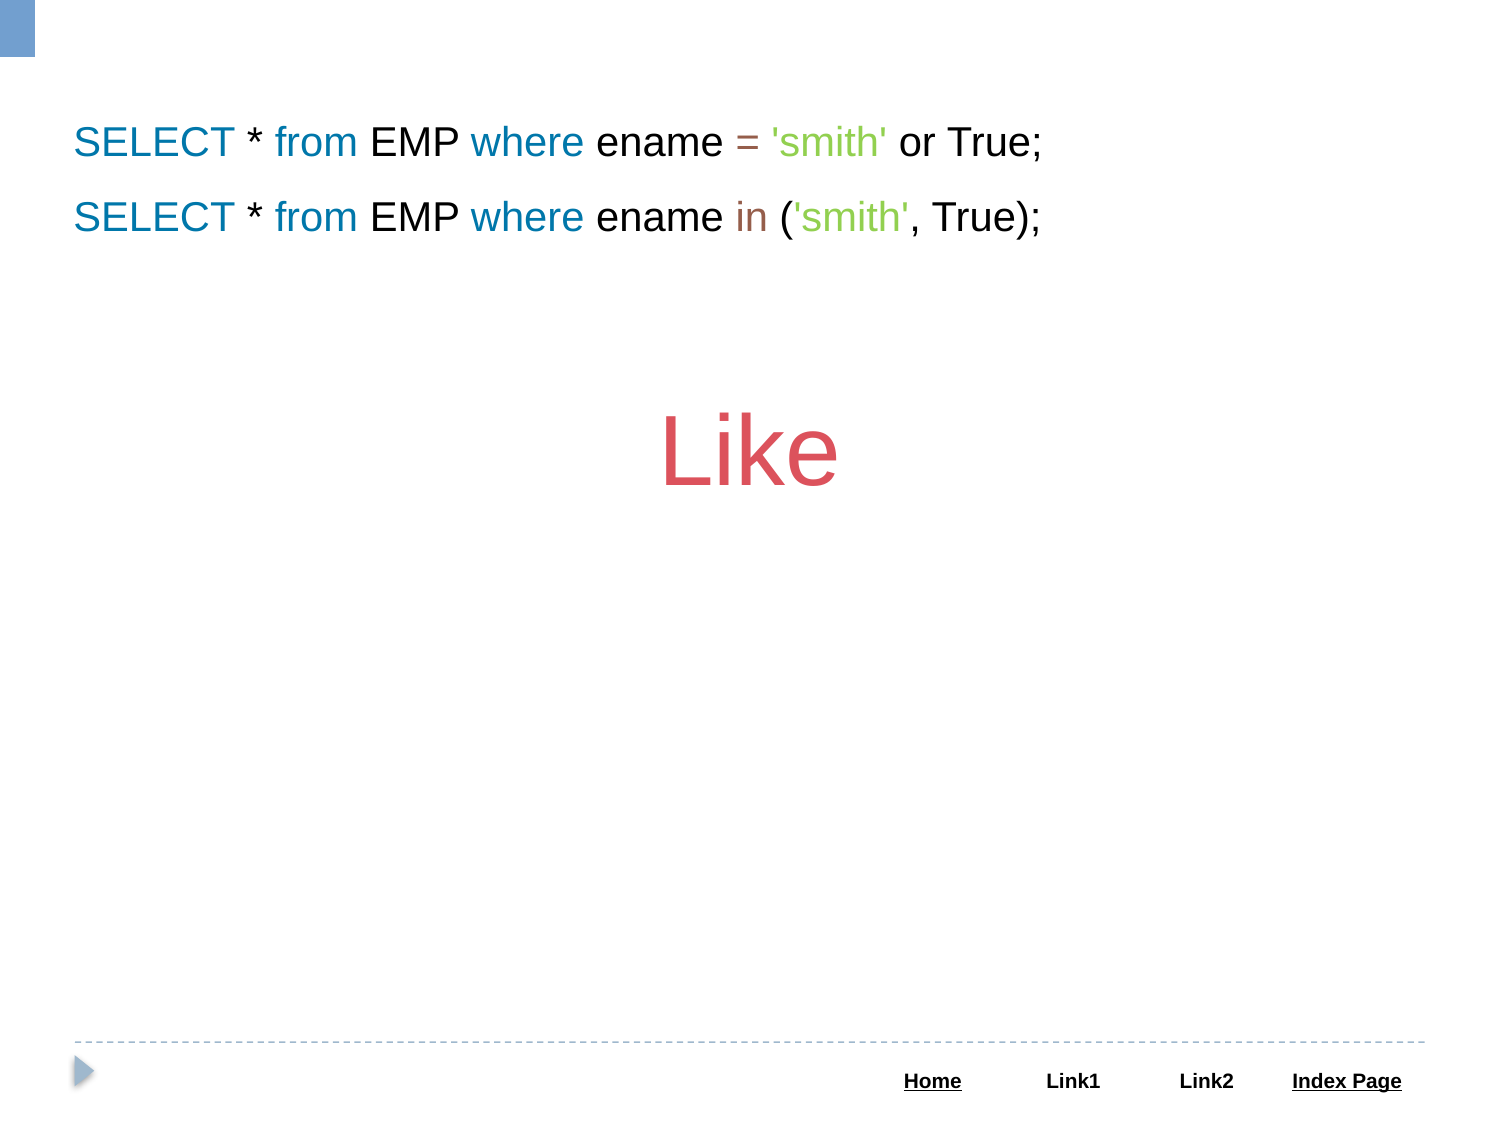

SELECT * from EMP where ename = 'smith' or True;
SELECT * from EMP where ename in ('smith', True);
Like